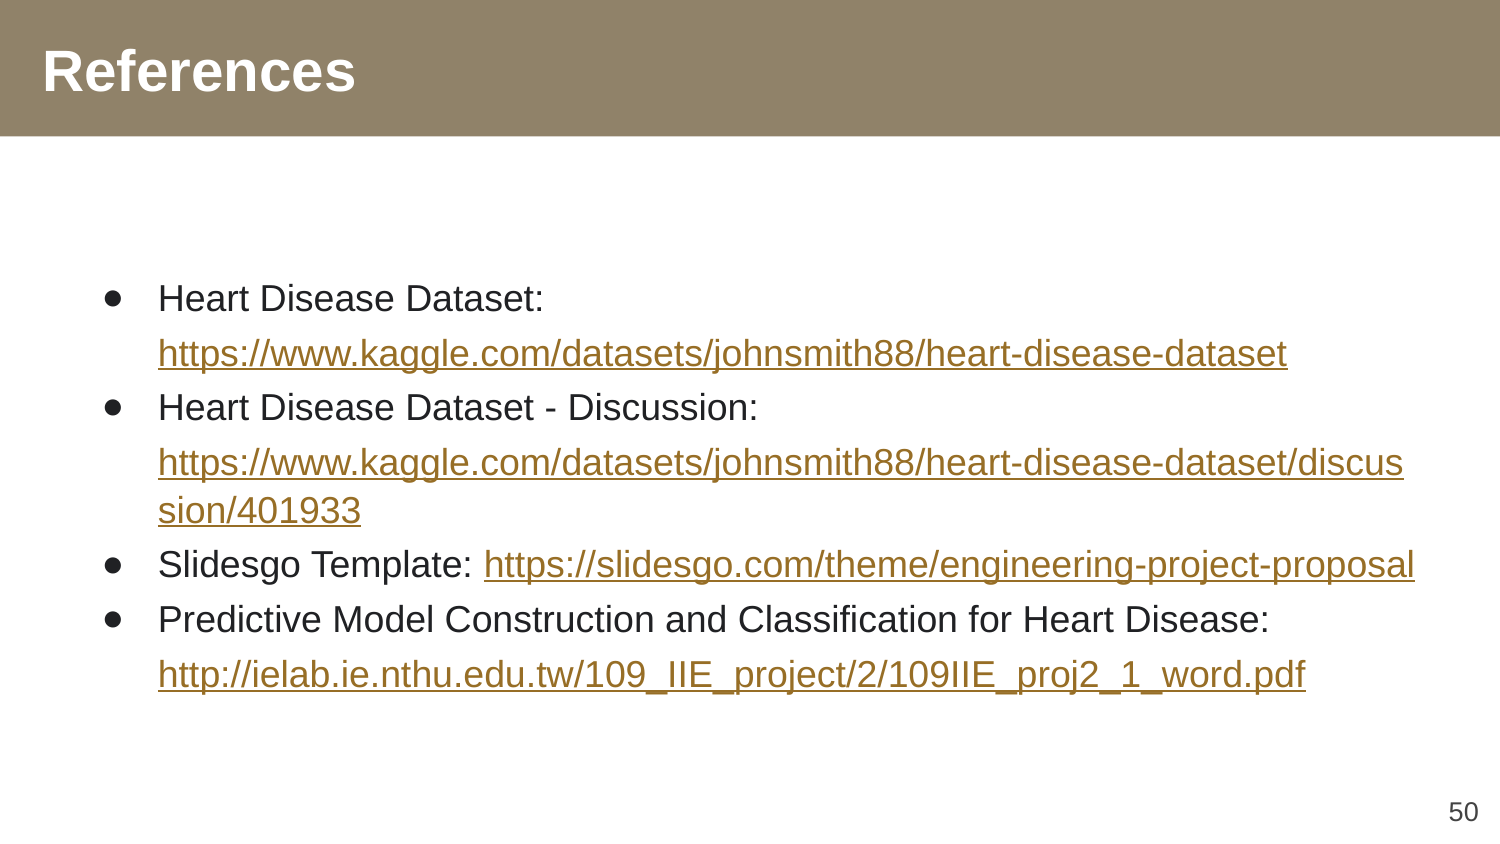

References
Heart Disease Dataset: https://www.kaggle.com/datasets/johnsmith88/heart-disease-dataset
Heart Disease Dataset - Discussion: https://www.kaggle.com/datasets/johnsmith88/heart-disease-dataset/discussion/401933
Slidesgo Template: https://slidesgo.com/theme/engineering-project-proposal
Predictive Model Construction and Classification for Heart Disease: http://ielab.ie.nthu.edu.tw/109_IIE_project/2/109IIE_proj2_1_word.pdf
50